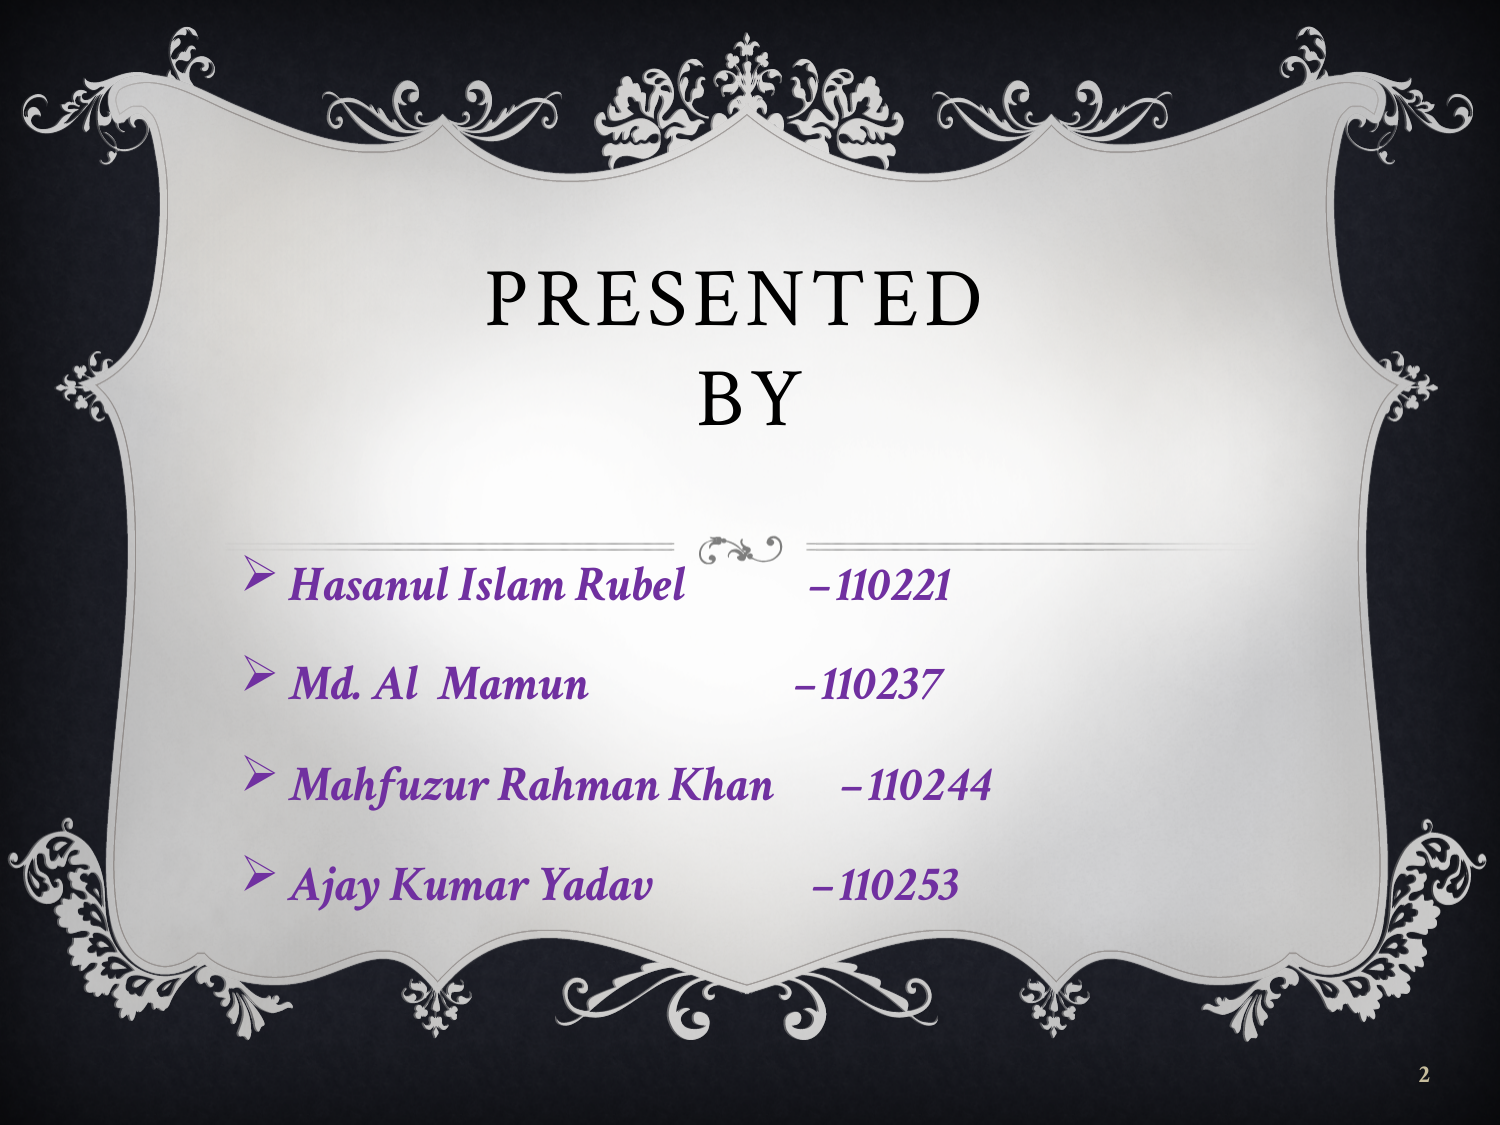

# Presented by
 Hasanul Islam Rubel             – 110221
 Md. Al  Mamun                      – 110237
 Mahfuzur Rahman Khan       – 110244
 Ajay Kumar Yadav                 – 110253

2